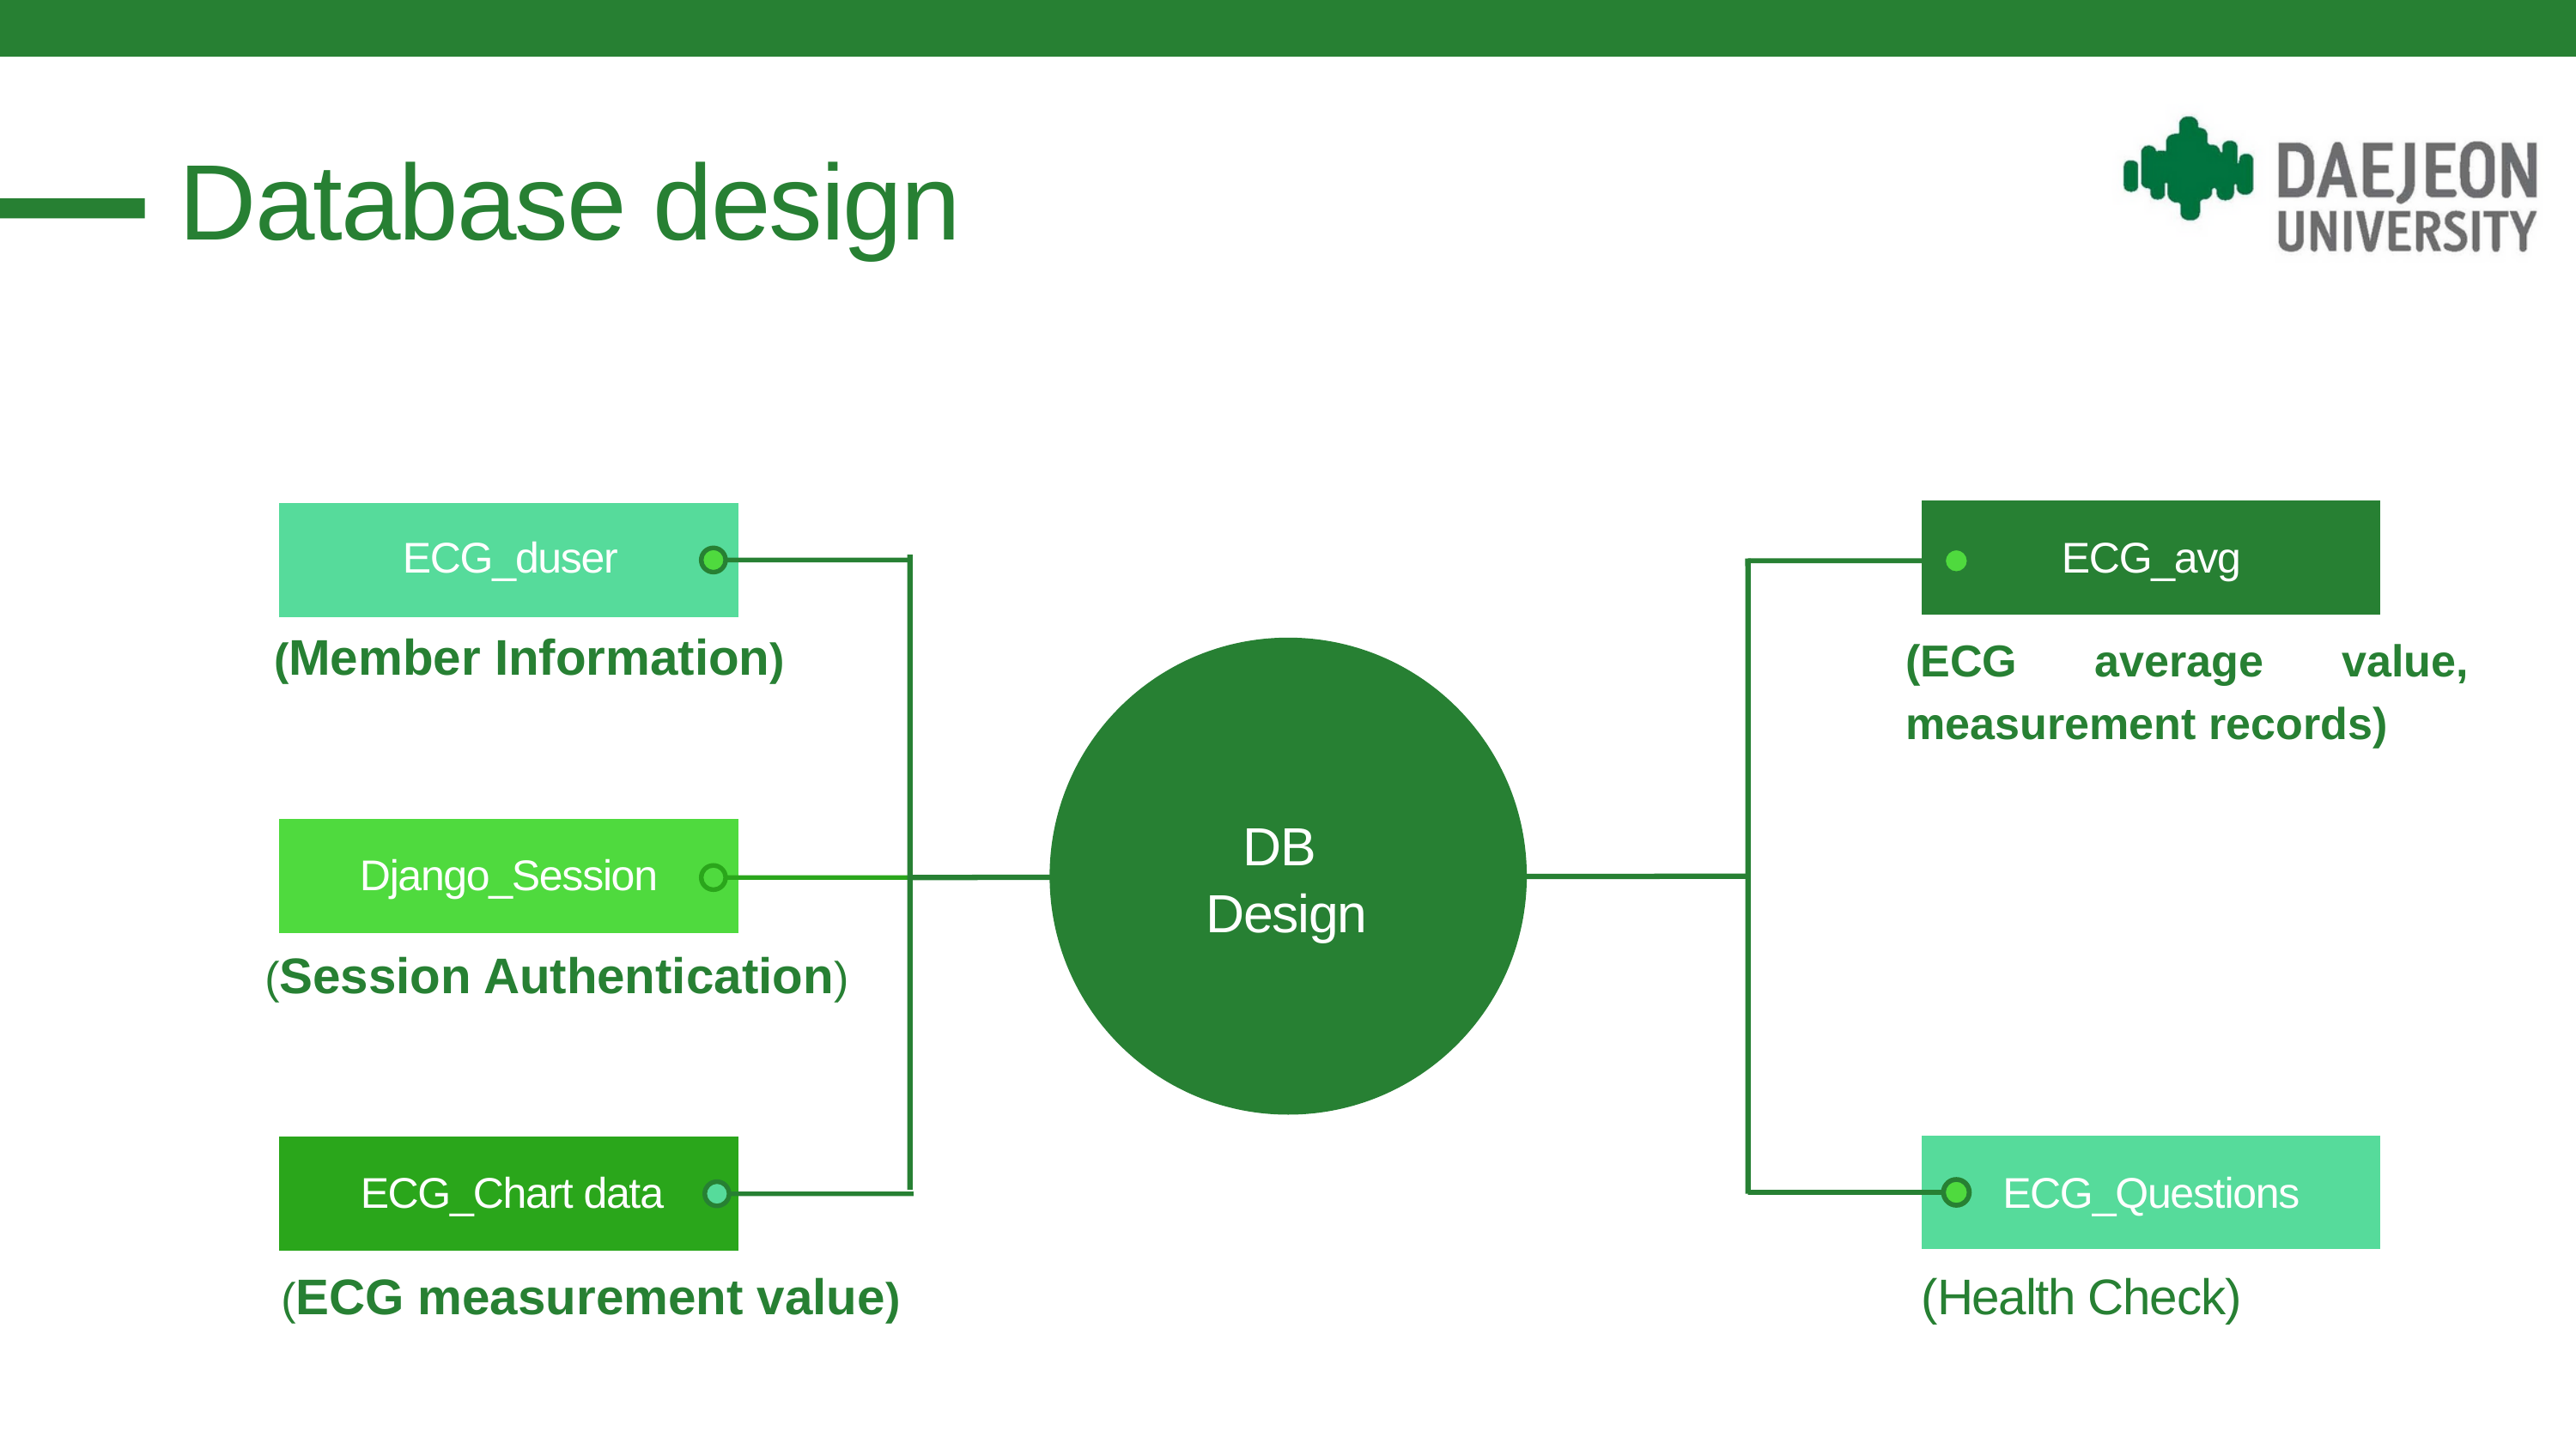

Database design

ECG_duser

ECG_avg

(Member Information)
(ECG average value, measurement records)

DB
Design

Django_Session

(Session Authentication)

ECG_Chart data

ECG_Questions

(ECG measurement value)
(Health Check)